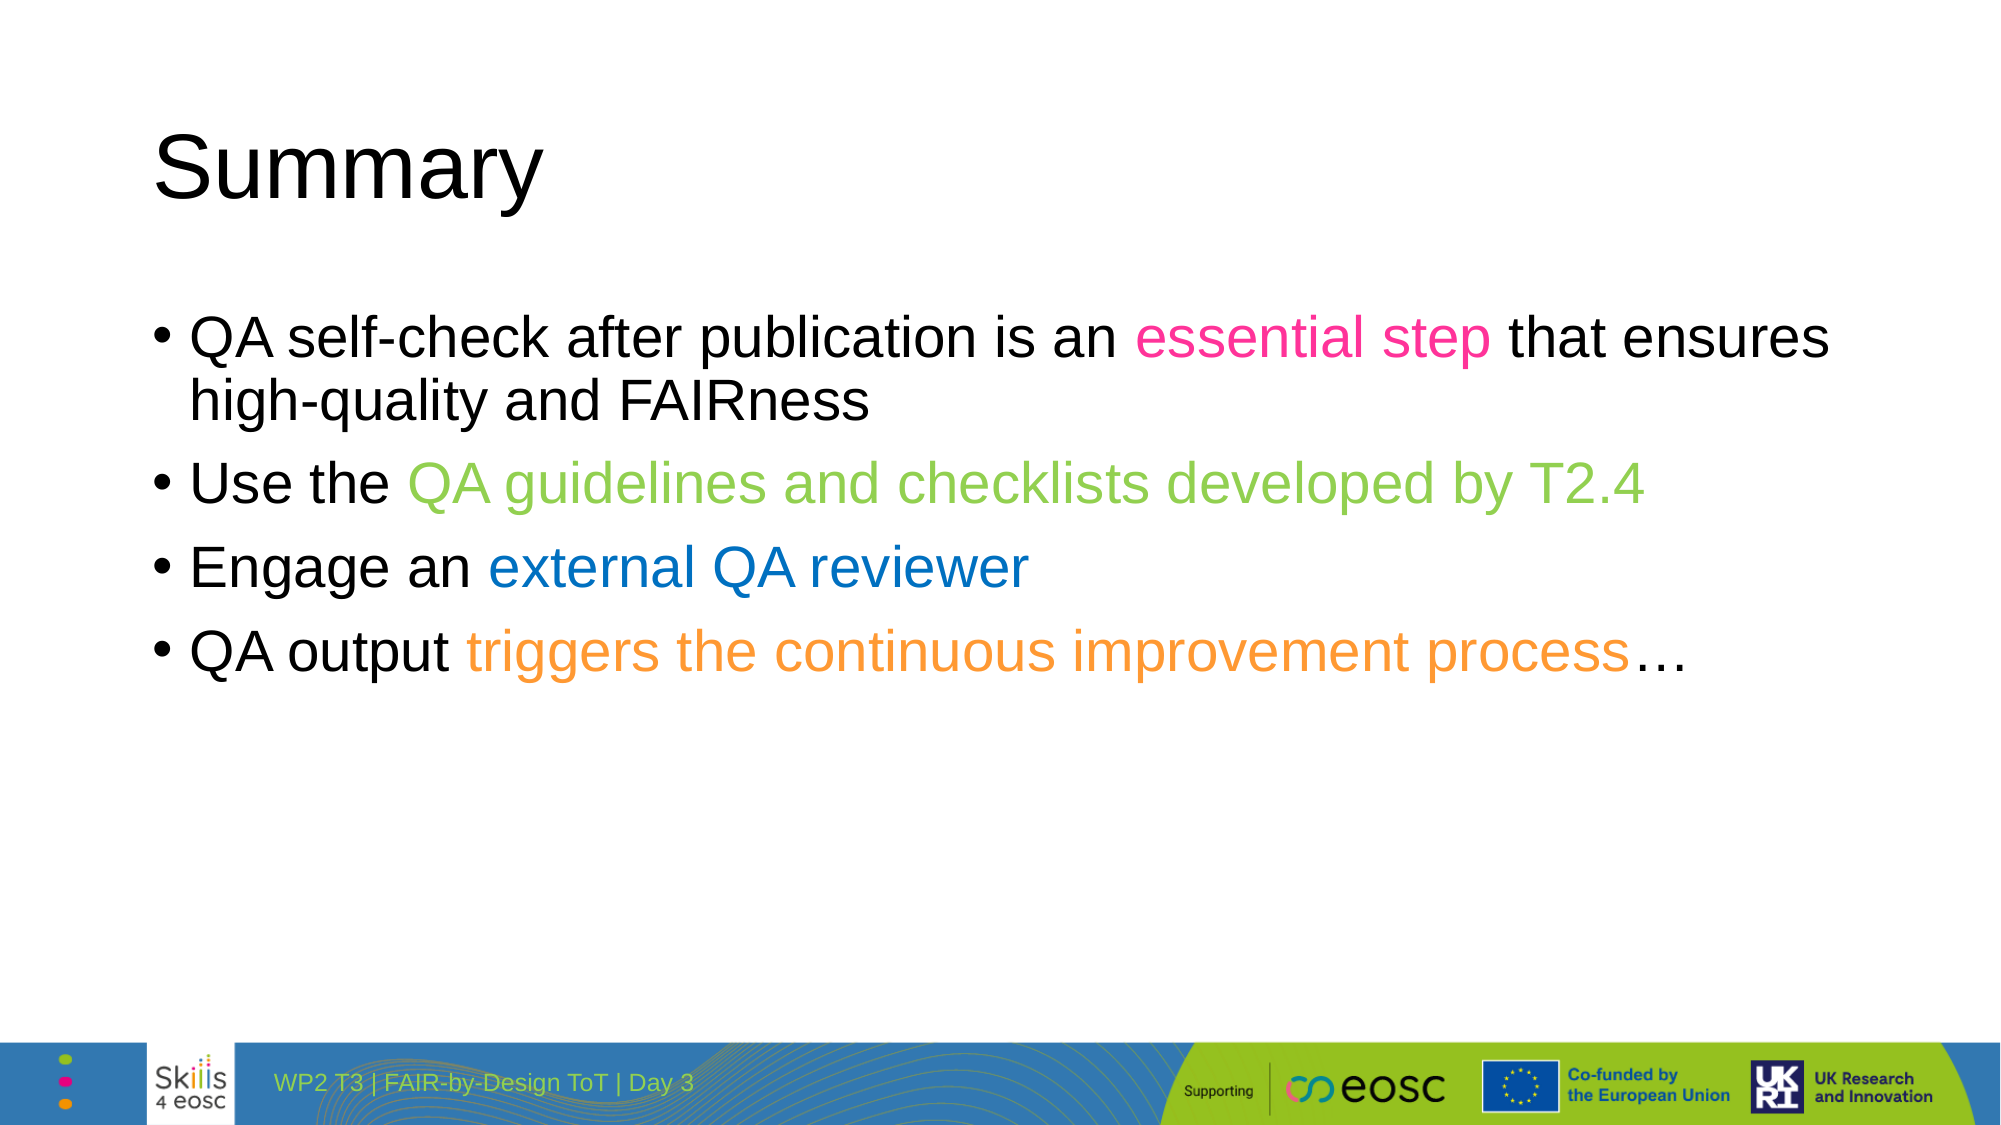

# Summary
QA self-check after publication is an essential step that ensures high-quality and FAIRness
Use the QA guidelines and checklists developed by T2.4
Engage an external QA reviewer
QA output triggers the continuous improvement process…
WP2 T3 | FAIR-by-Design ToT | Day 3